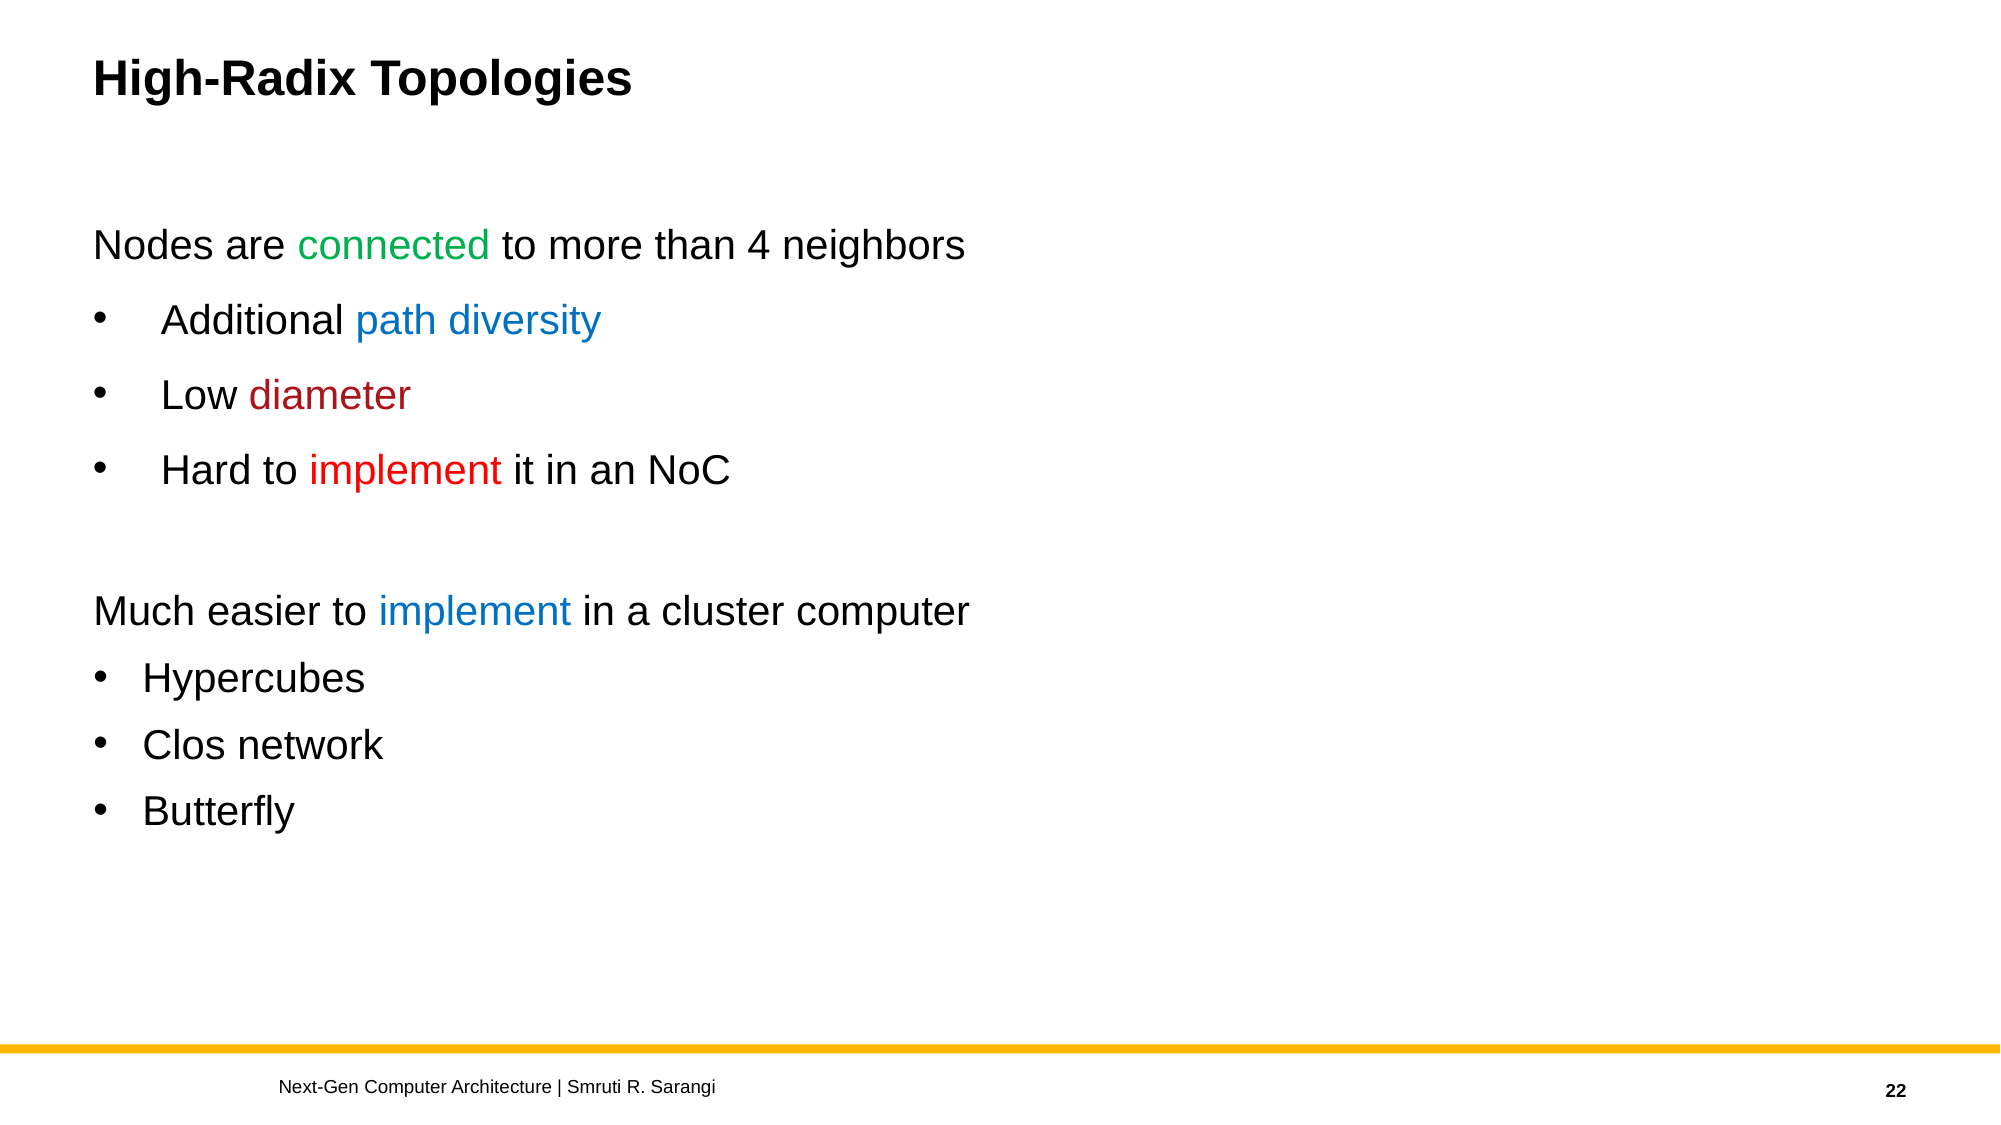

# High-Radix Topologies
Nodes are connected to more than 4 neighbors
 Additional path diversity
 Low diameter
 Hard to implement it in an NoC

Much easier to implement in a cluster computer
 Hypercubes
 Clos network
 Butterfly
Next-Gen Computer Architecture | Smruti R. Sarangi
22